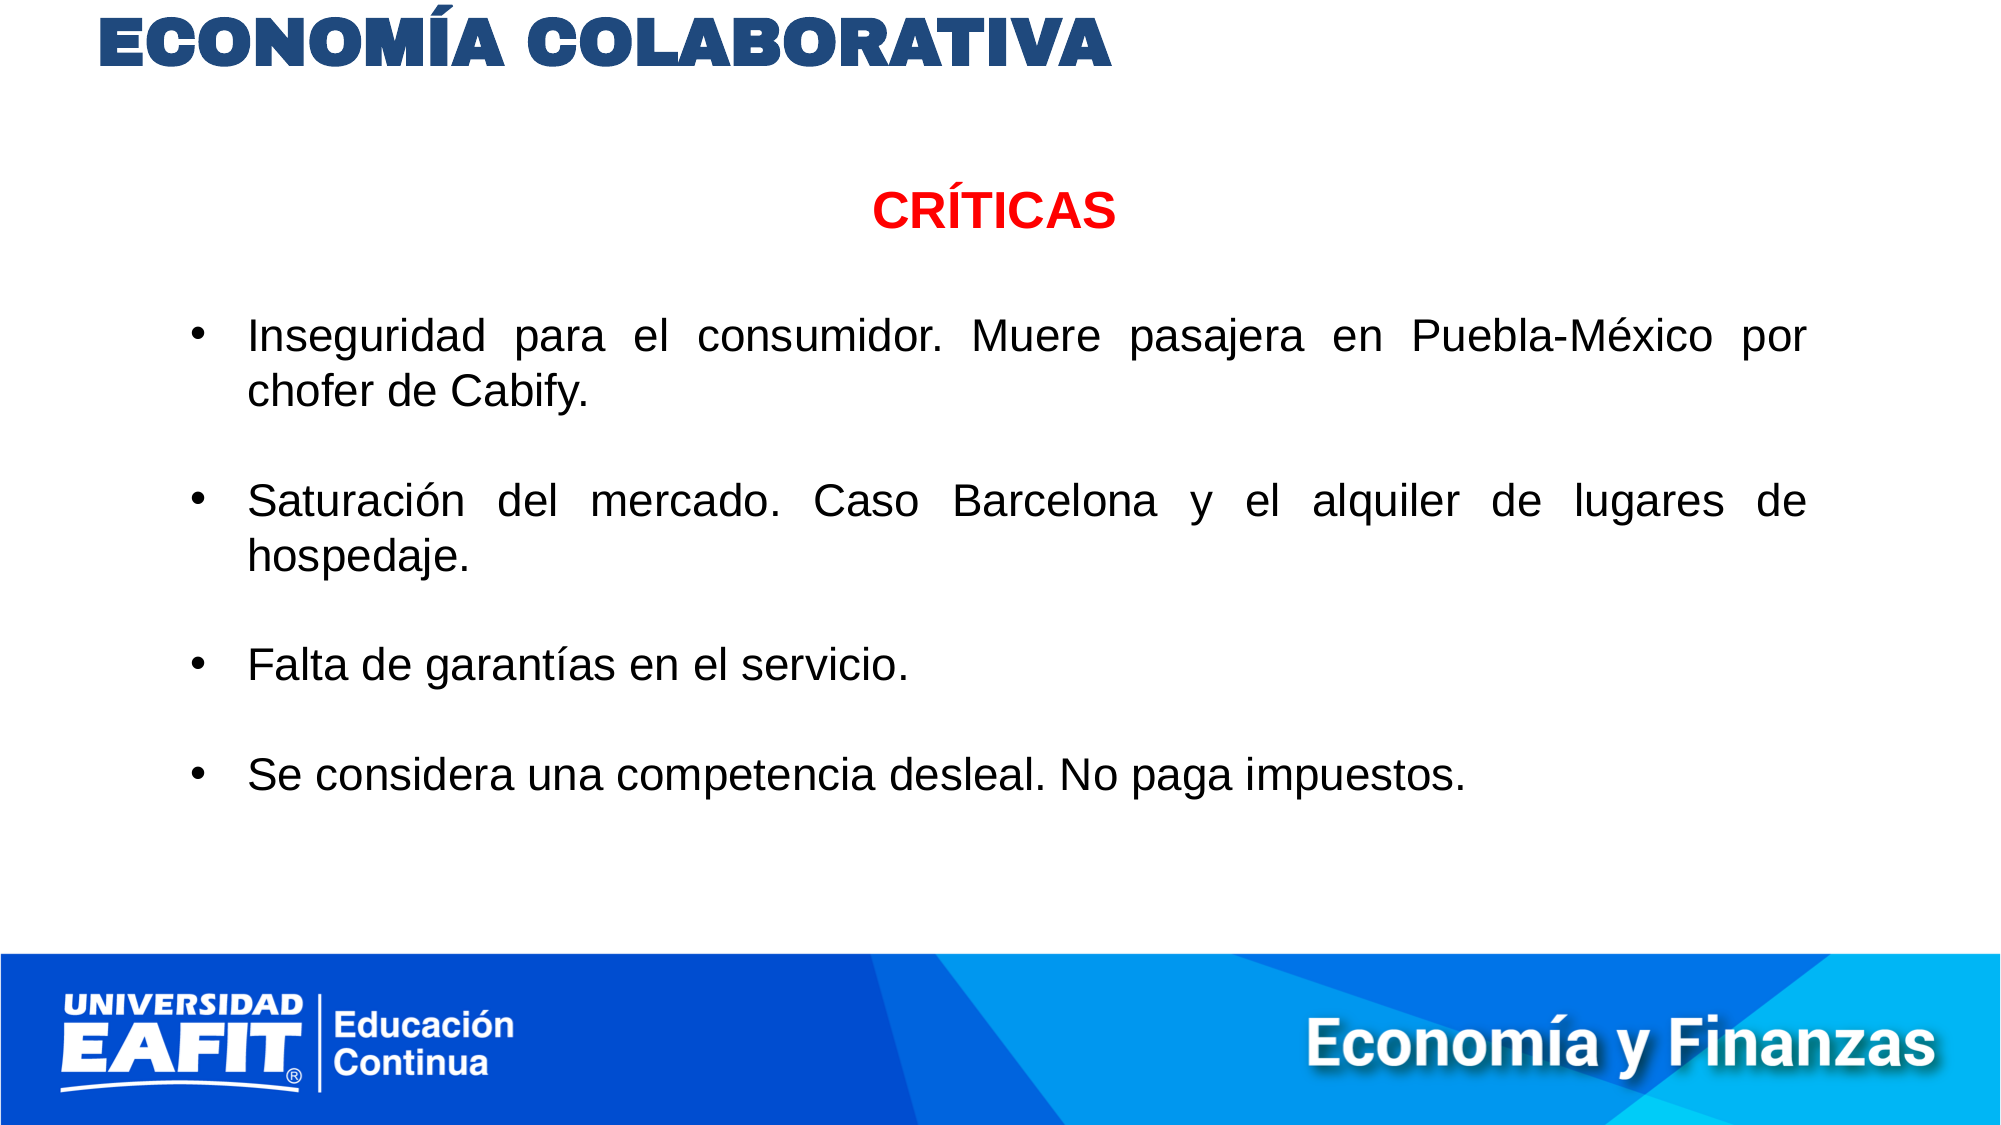

ECONOMÍA COLABORATIVA
CRÍTICAS
Inseguridad para el consumidor. Muere pasajera en Puebla-México por chofer de Cabify.

Saturación del mercado. Caso Barcelona y el alquiler de lugares de hospedaje.

Falta de garantías en el servicio.

Se considera una competencia desleal. No paga impuestos.